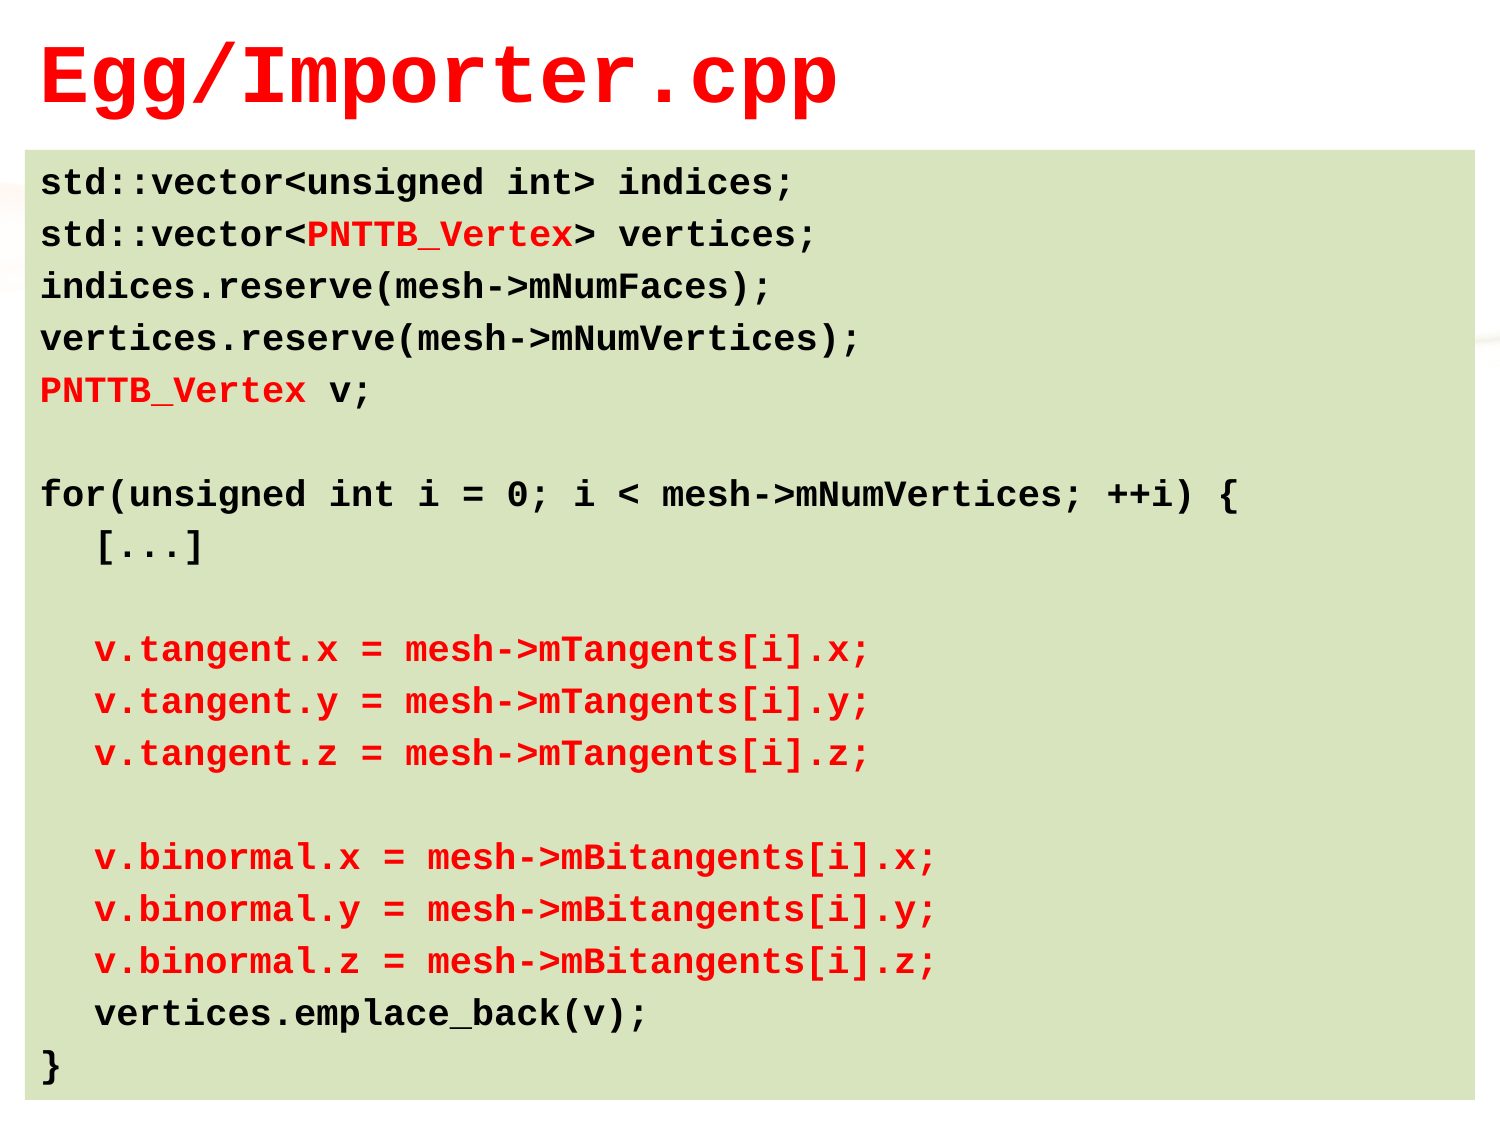

# Egg/Importer.cpp
std::vector<unsigned int> indices;
std::vector<PNTTB_Vertex> vertices;
indices.reserve(mesh->mNumFaces);
vertices.reserve(mesh->mNumVertices);
PNTTB_Vertex v;

for(unsigned int i = 0; i < mesh->mNumVertices; ++i) {
	[...]

	v.tangent.x = mesh->mTangents[i].x;
	v.tangent.y = mesh->mTangents[i].y;
	v.tangent.z = mesh->mTangents[i].z;

	v.binormal.x = mesh->mBitangents[i].x;
	v.binormal.y = mesh->mBitangents[i].y;
	v.binormal.z = mesh->mBitangents[i].z;
	vertices.emplace_back(v);
}